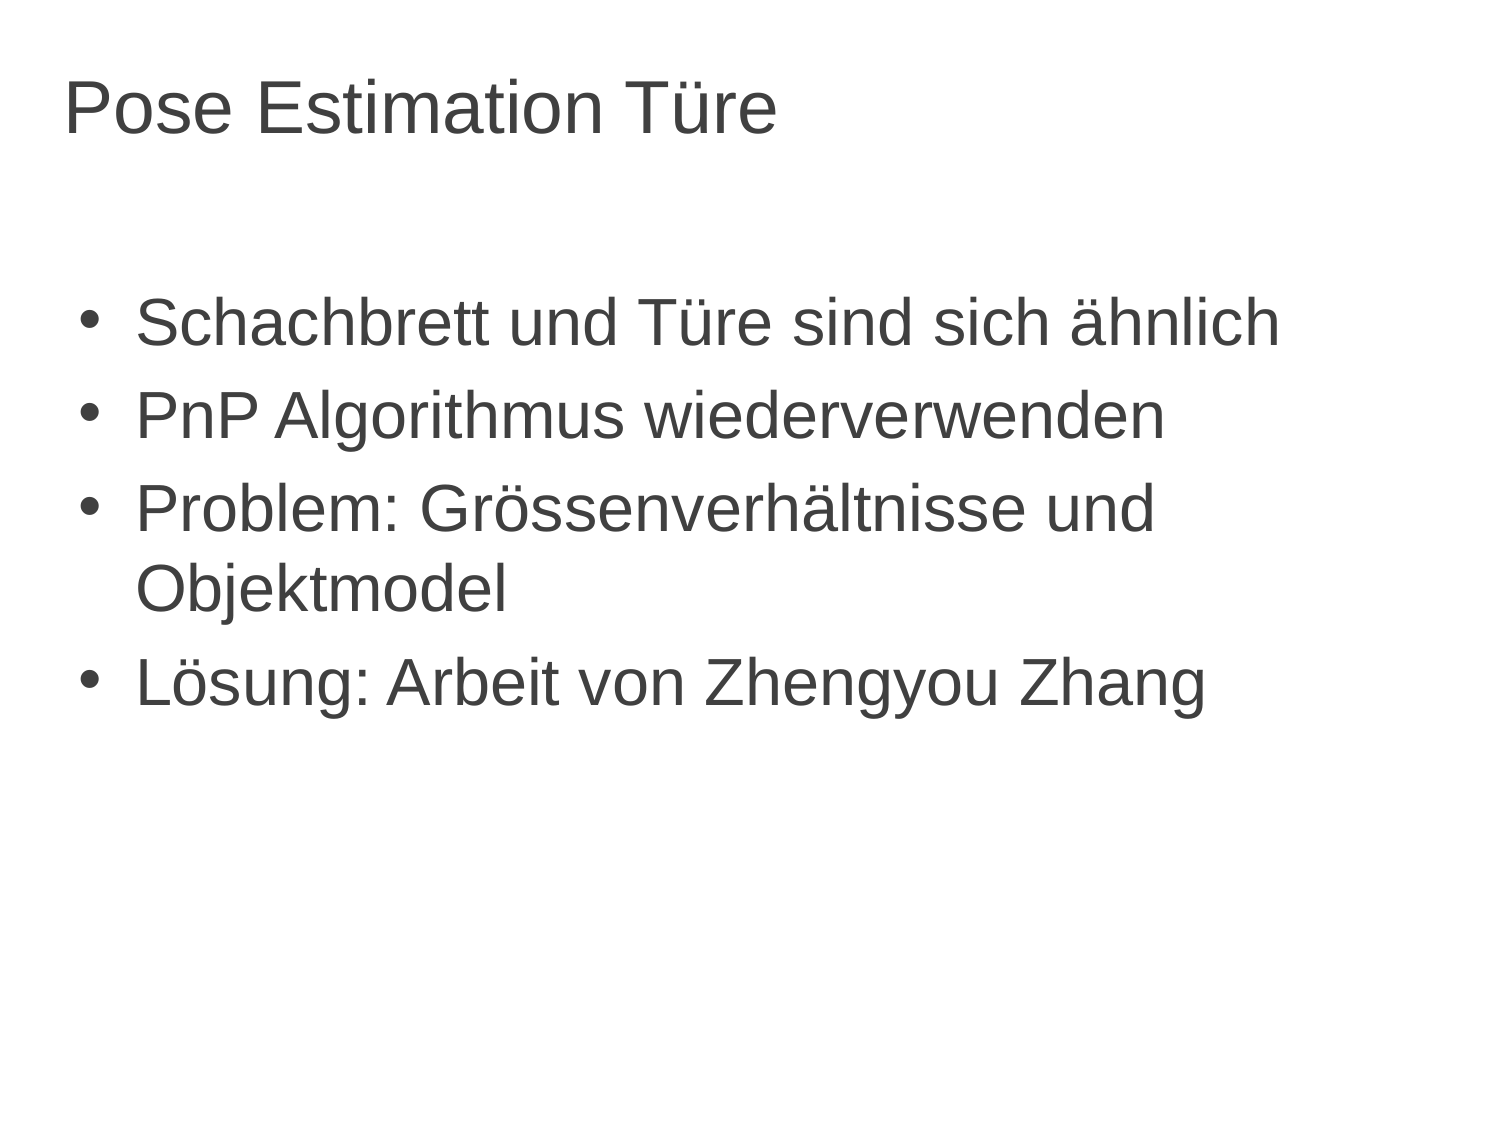

# Pose Estimation Türe
Schachbrett und Türe sind sich ähnlich
PnP Algorithmus wiederverwenden
Problem: Grössenverhältnisse und Objektmodel
Lösung: Arbeit von Zhengyou Zhang